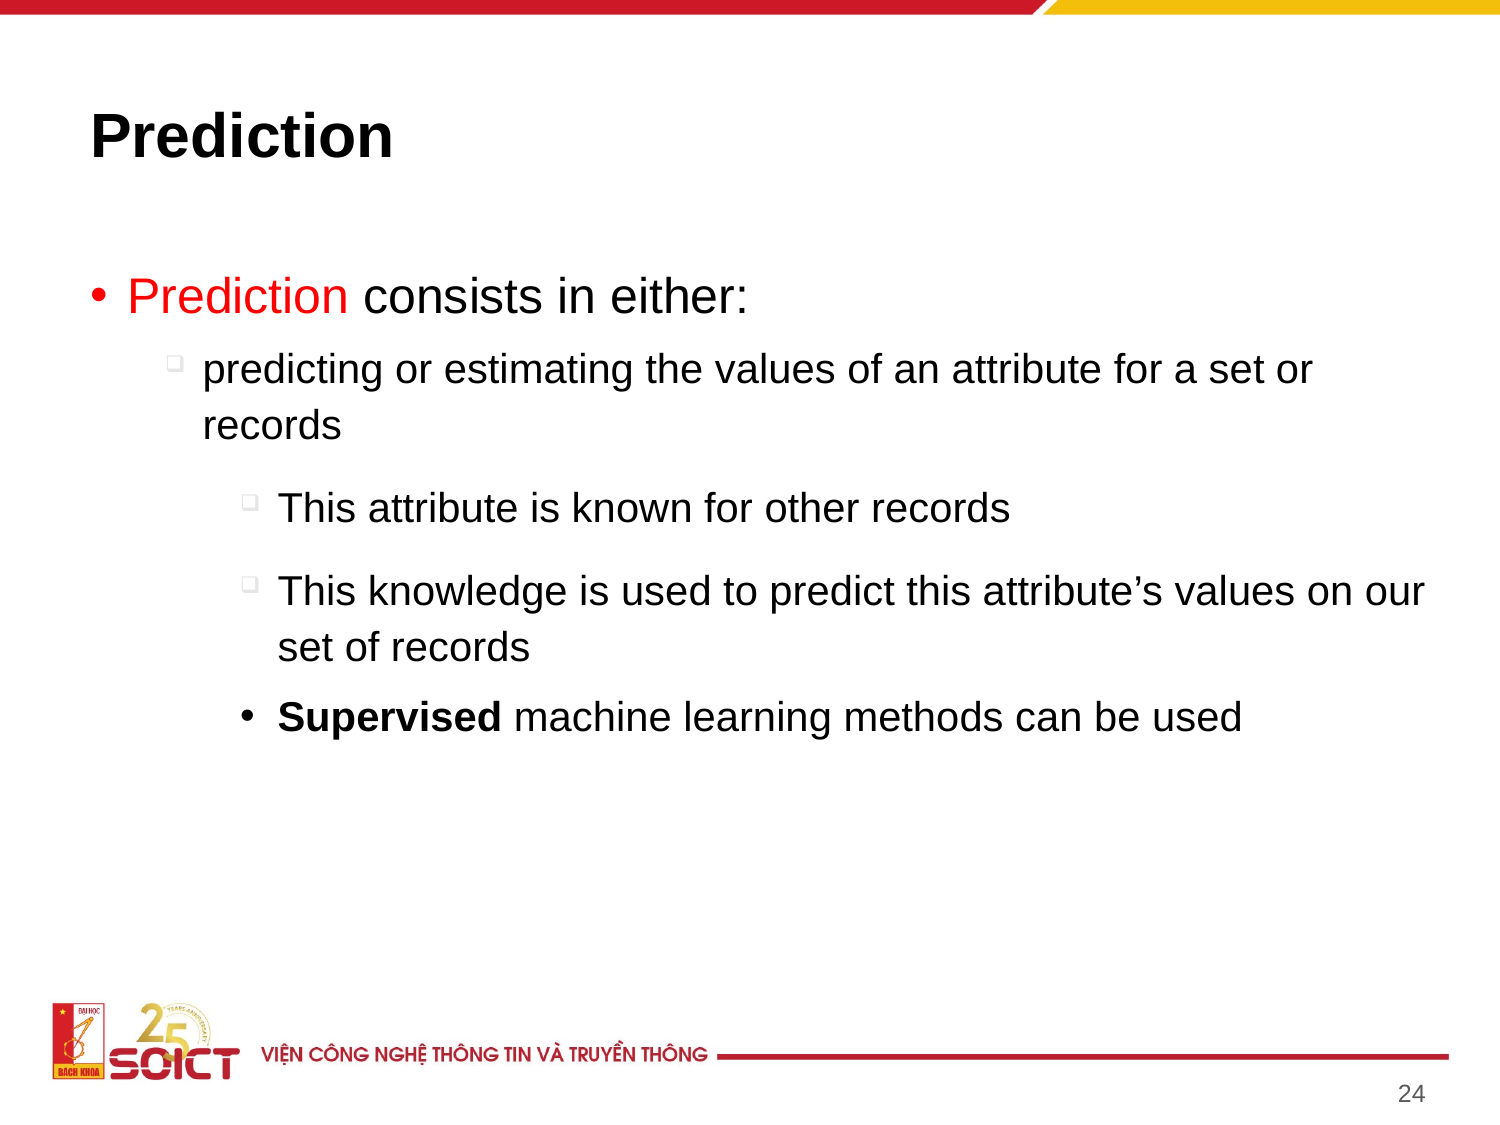

# Prediction
Prediction consists in either:
predicting or estimating the values of an attribute for a set or records
This attribute is known for other records
This knowledge is used to predict this attribute’s values on our set of records
Supervised machine learning methods can be used
24